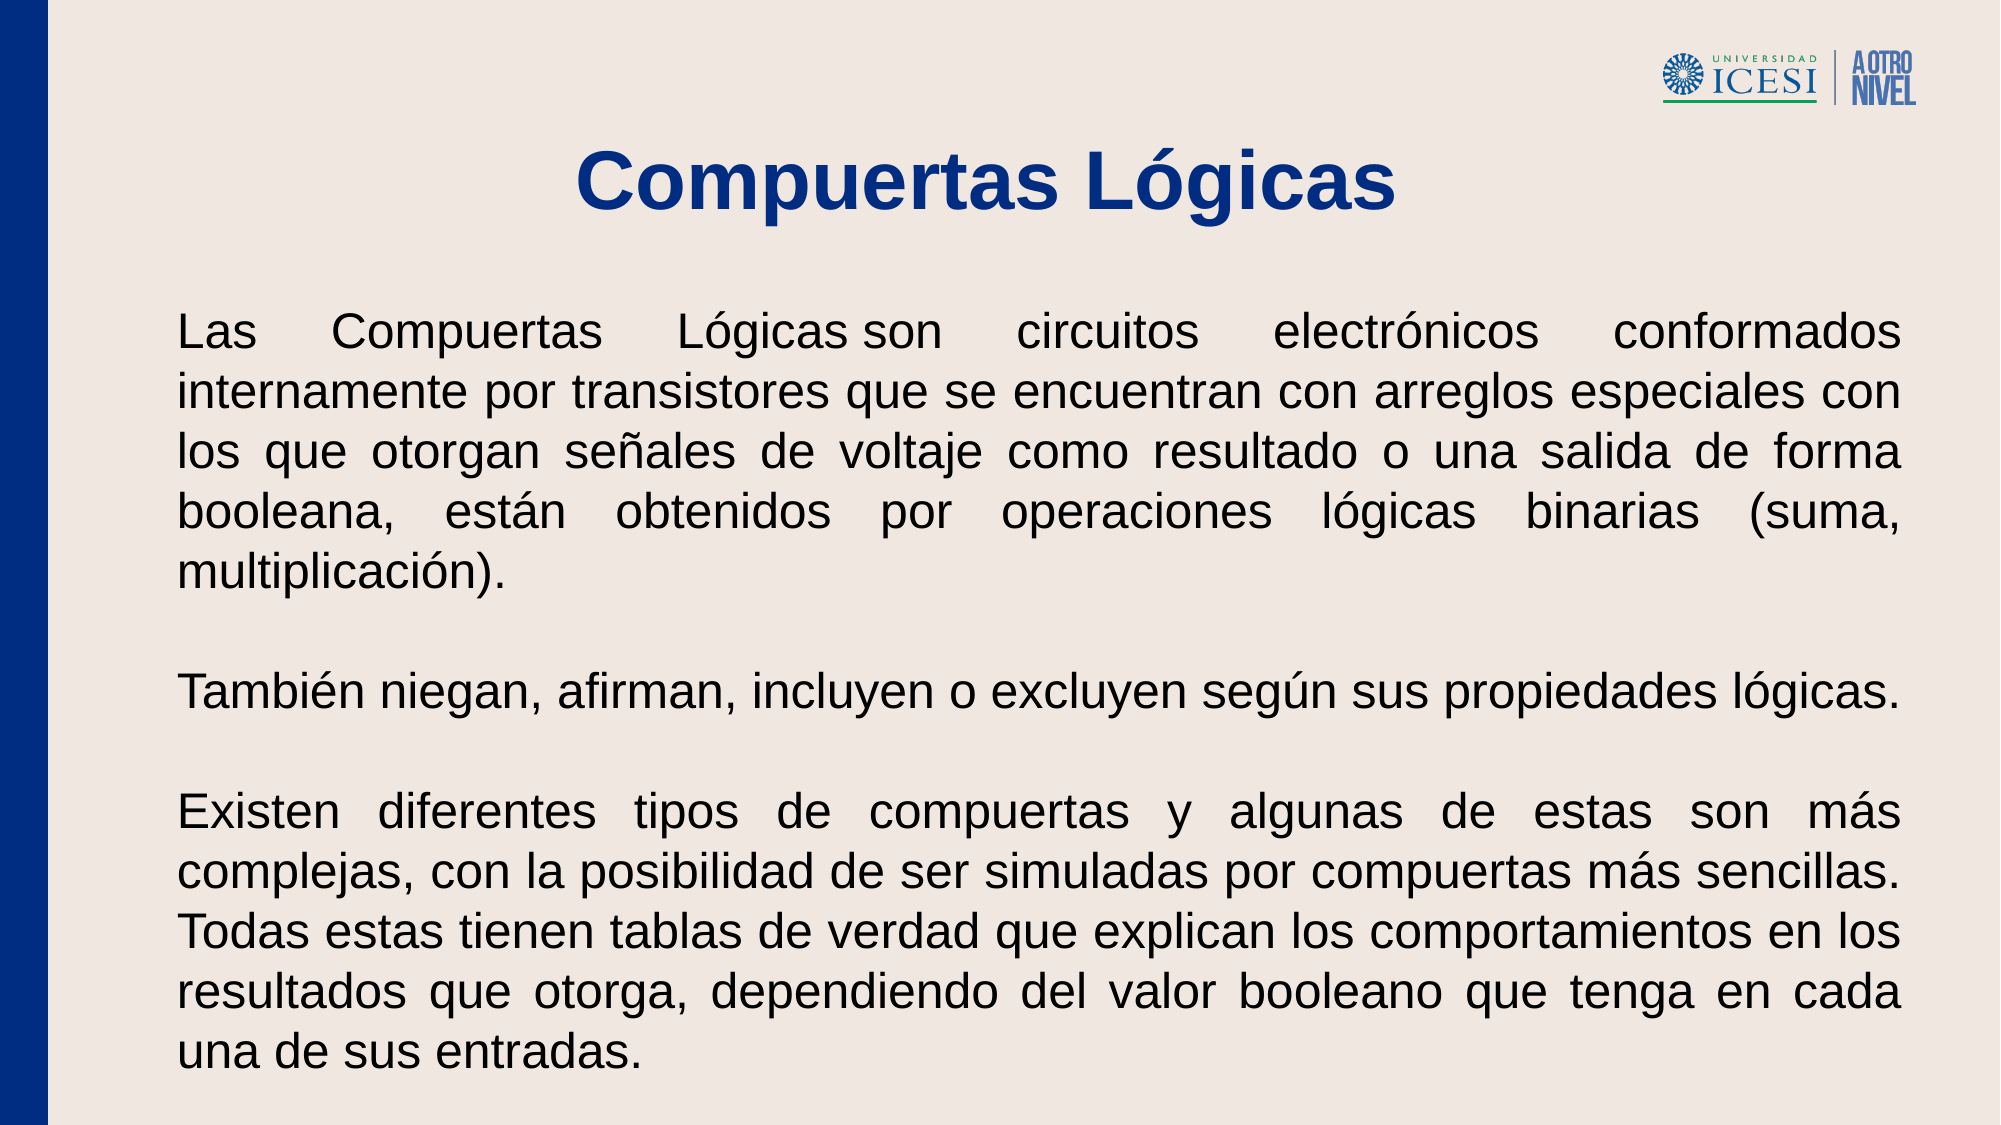

Compuertas Lógicas
Las Compuertas Lógicas son circuitos electrónicos conformados internamente por transistores que se encuentran con arreglos especiales con los que otorgan señales de voltaje como resultado o una salida de forma booleana, están obtenidos por operaciones lógicas binarias (suma, multiplicación).

También niegan, afirman, incluyen o excluyen según sus propiedades lógicas.

Existen diferentes tipos de compuertas y algunas de estas son más complejas, con la posibilidad de ser simuladas por compuertas más sencillas. Todas estas tienen tablas de verdad que explican los comportamientos en los resultados que otorga, dependiendo del valor booleano que tenga en cada una de sus entradas.